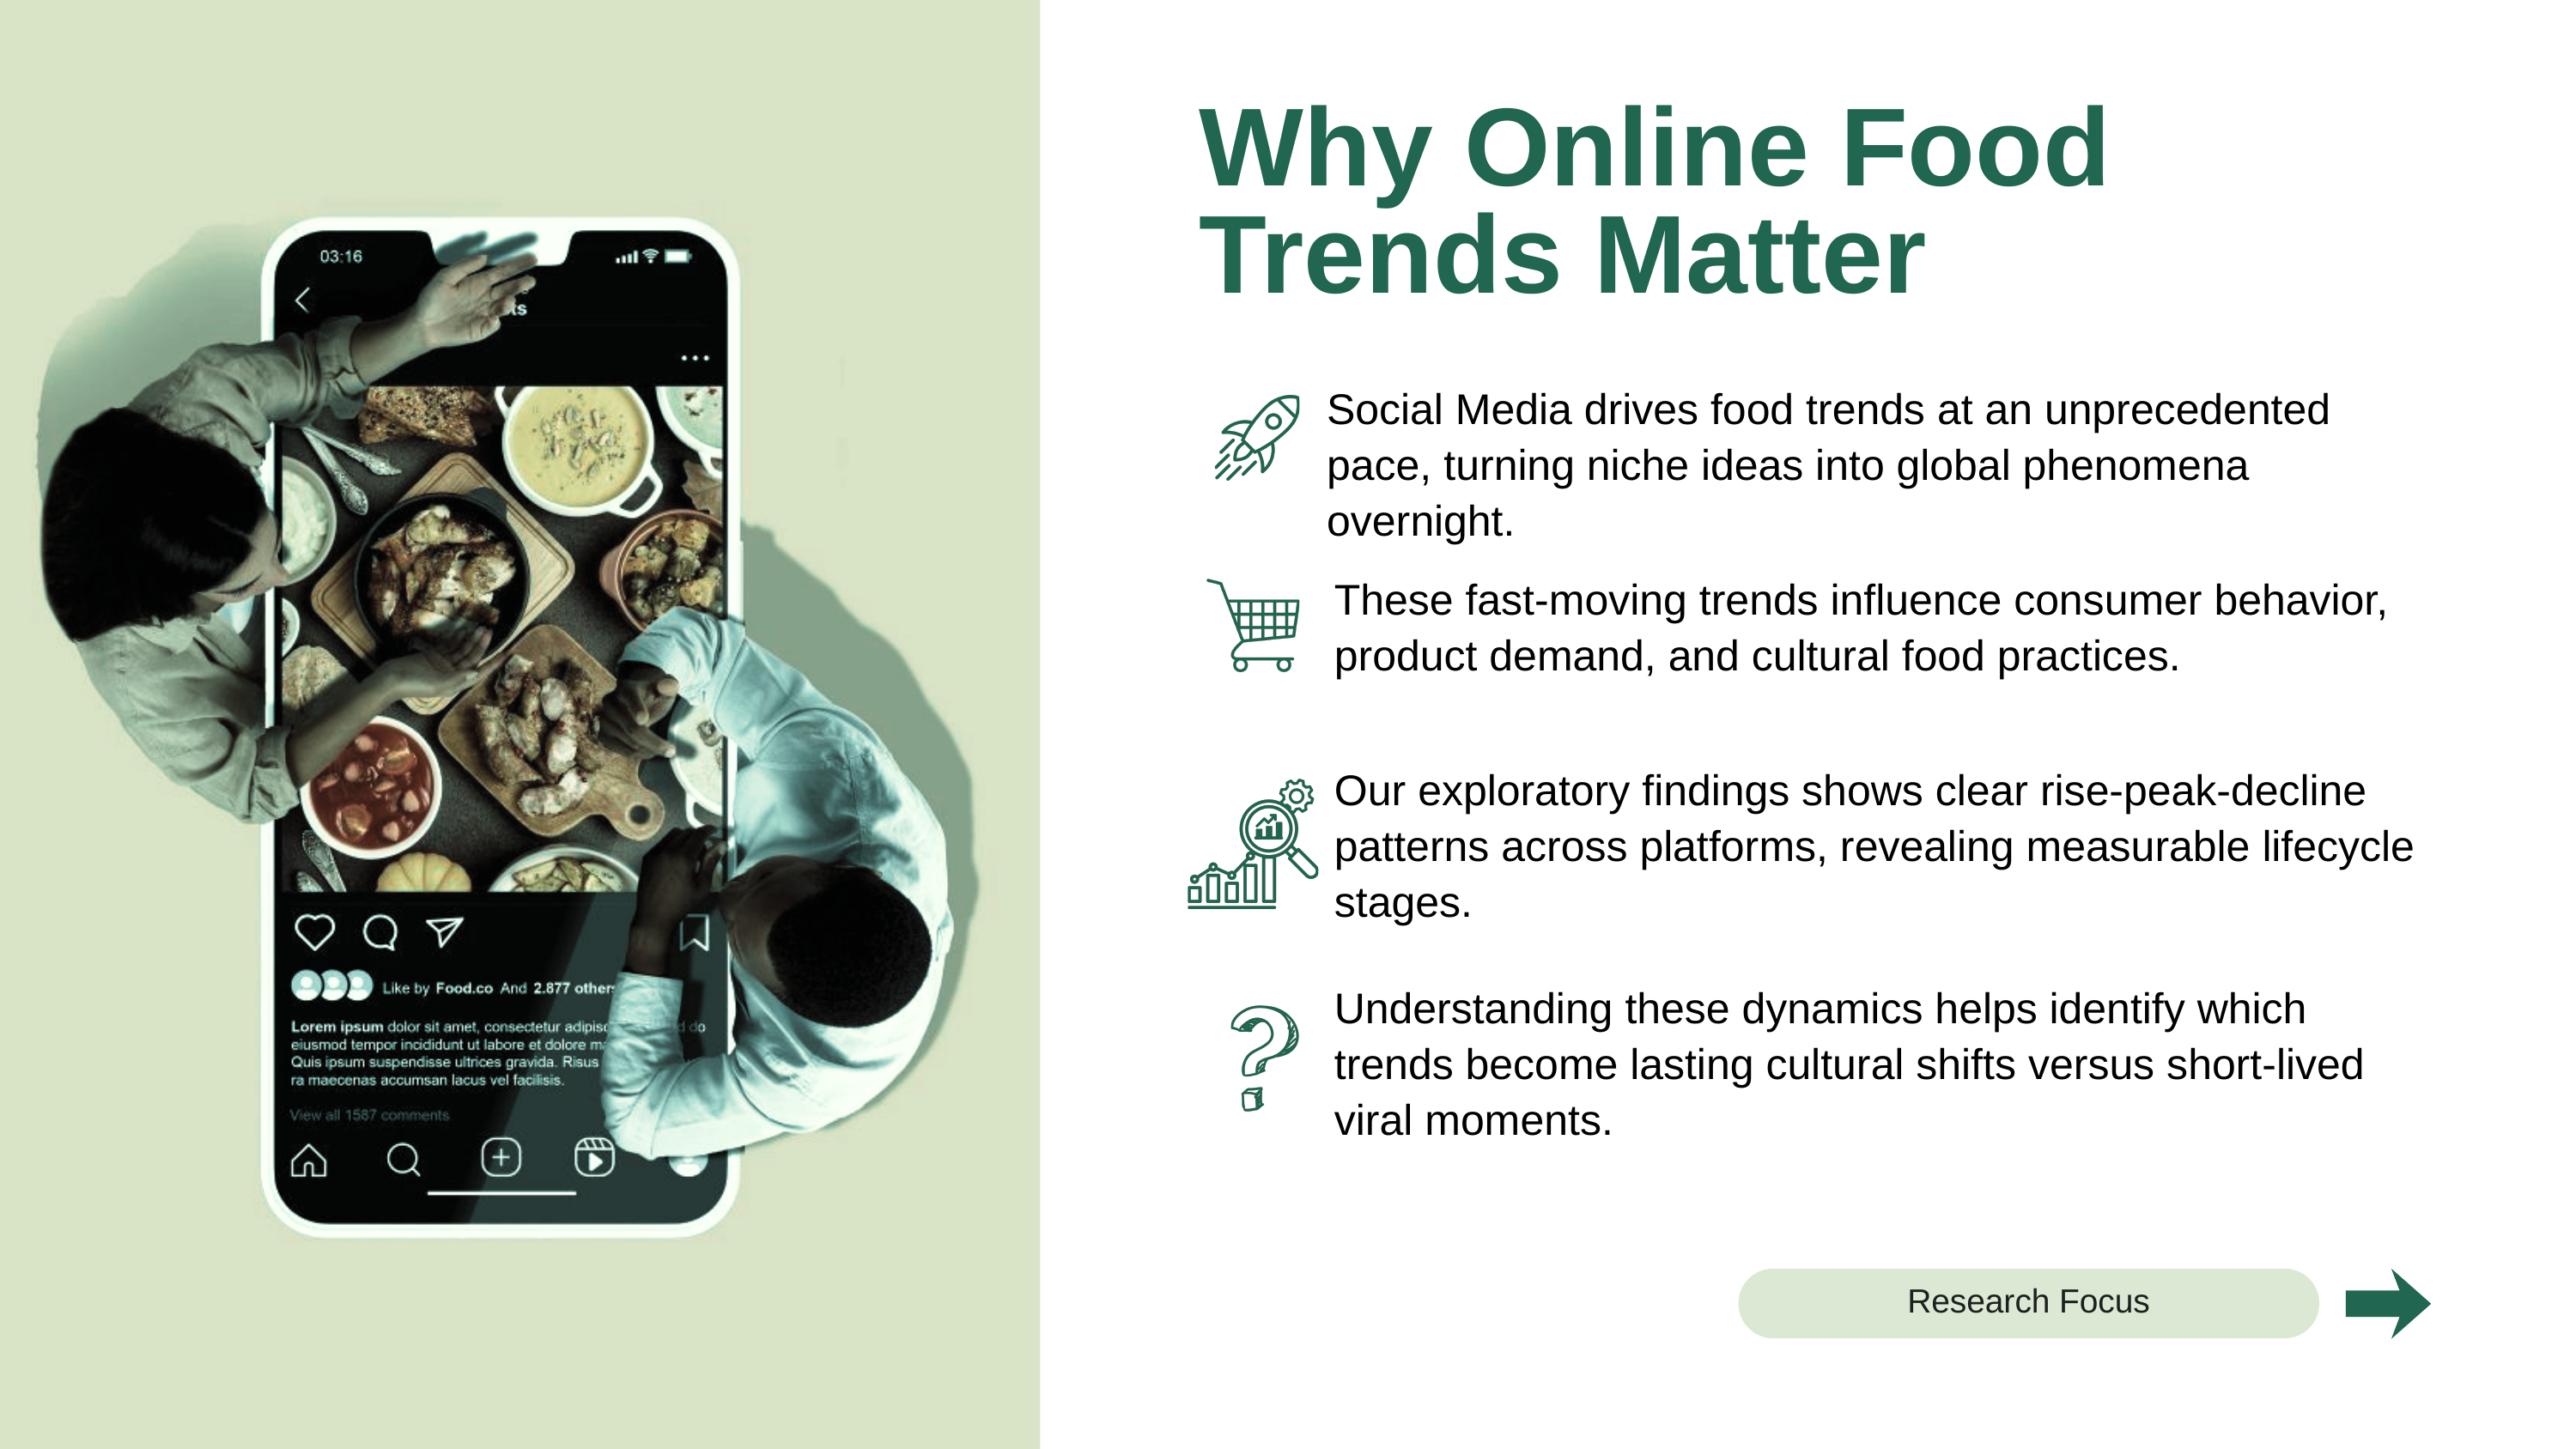

Why Online Food Trends Matter
Social Media drives food trends at an unprecedented pace, turning niche ideas into global phenomena overnight.

These fast-moving trends influence consumer behavior, product demand, and cultural food practices.

Our exploratory findings shows clear rise-peak-decline patterns across platforms, revealing measurable lifecycle stages.

Understanding these dynamics helps identify which trends become lasting cultural shifts versus short-lived viral moments.

Research Focus